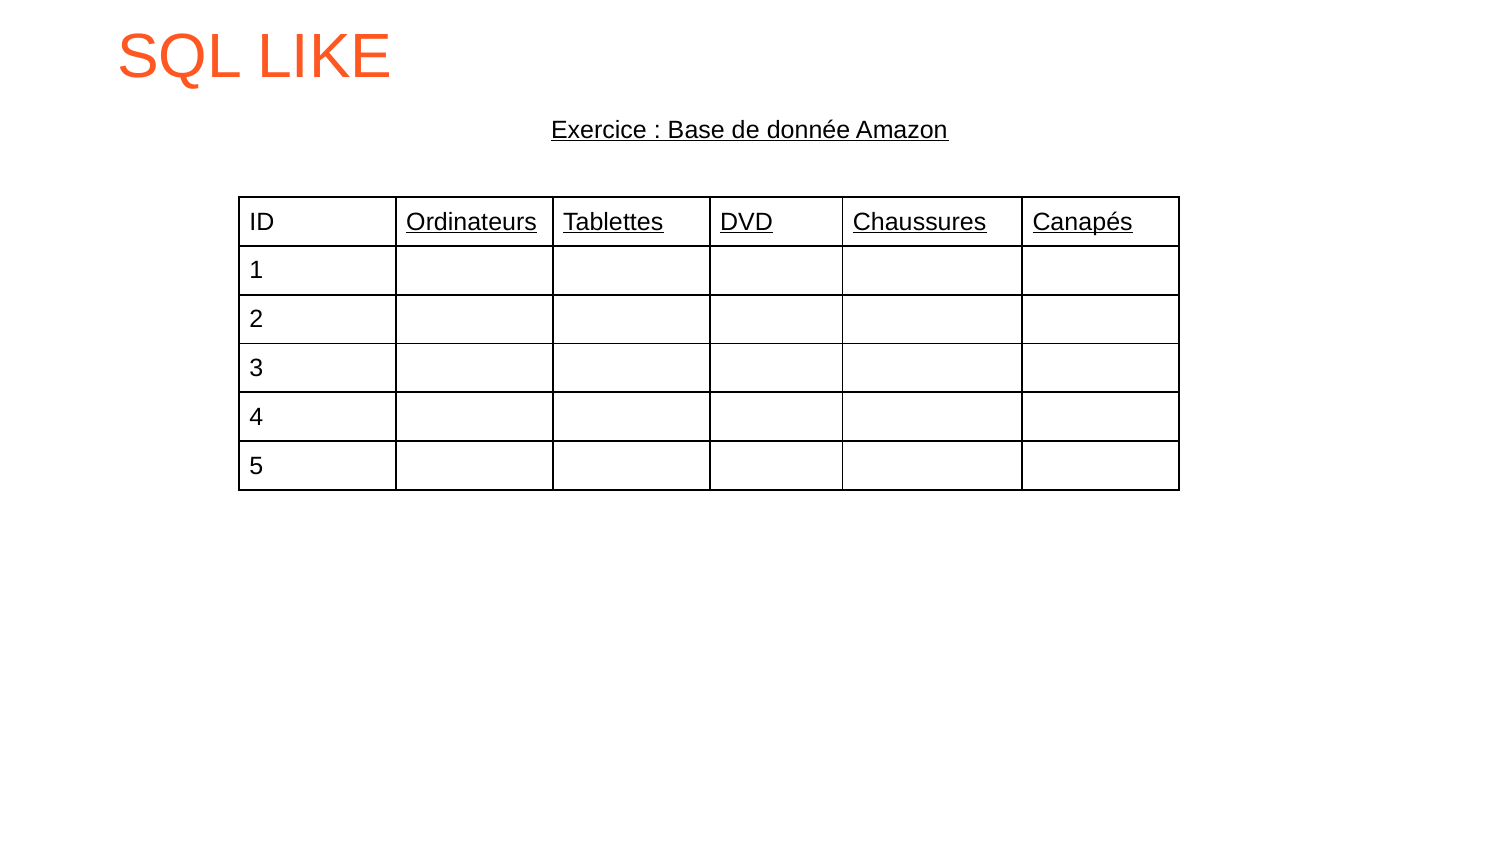

# SQL LIKE
Exercice : Base de donnée Amazon

| ID | Ordinateurs | Tablettes | DVD | Chaussures | Canapés |
| --- | --- | --- | --- | --- | --- |
| 1 |  |  |  |  |  |
| 2 |  |  |  |  |  |
| 3 |  |  |  |  |  |
| 4 |  |  |  |  |  |
| 5 |  |  |  |  |  |